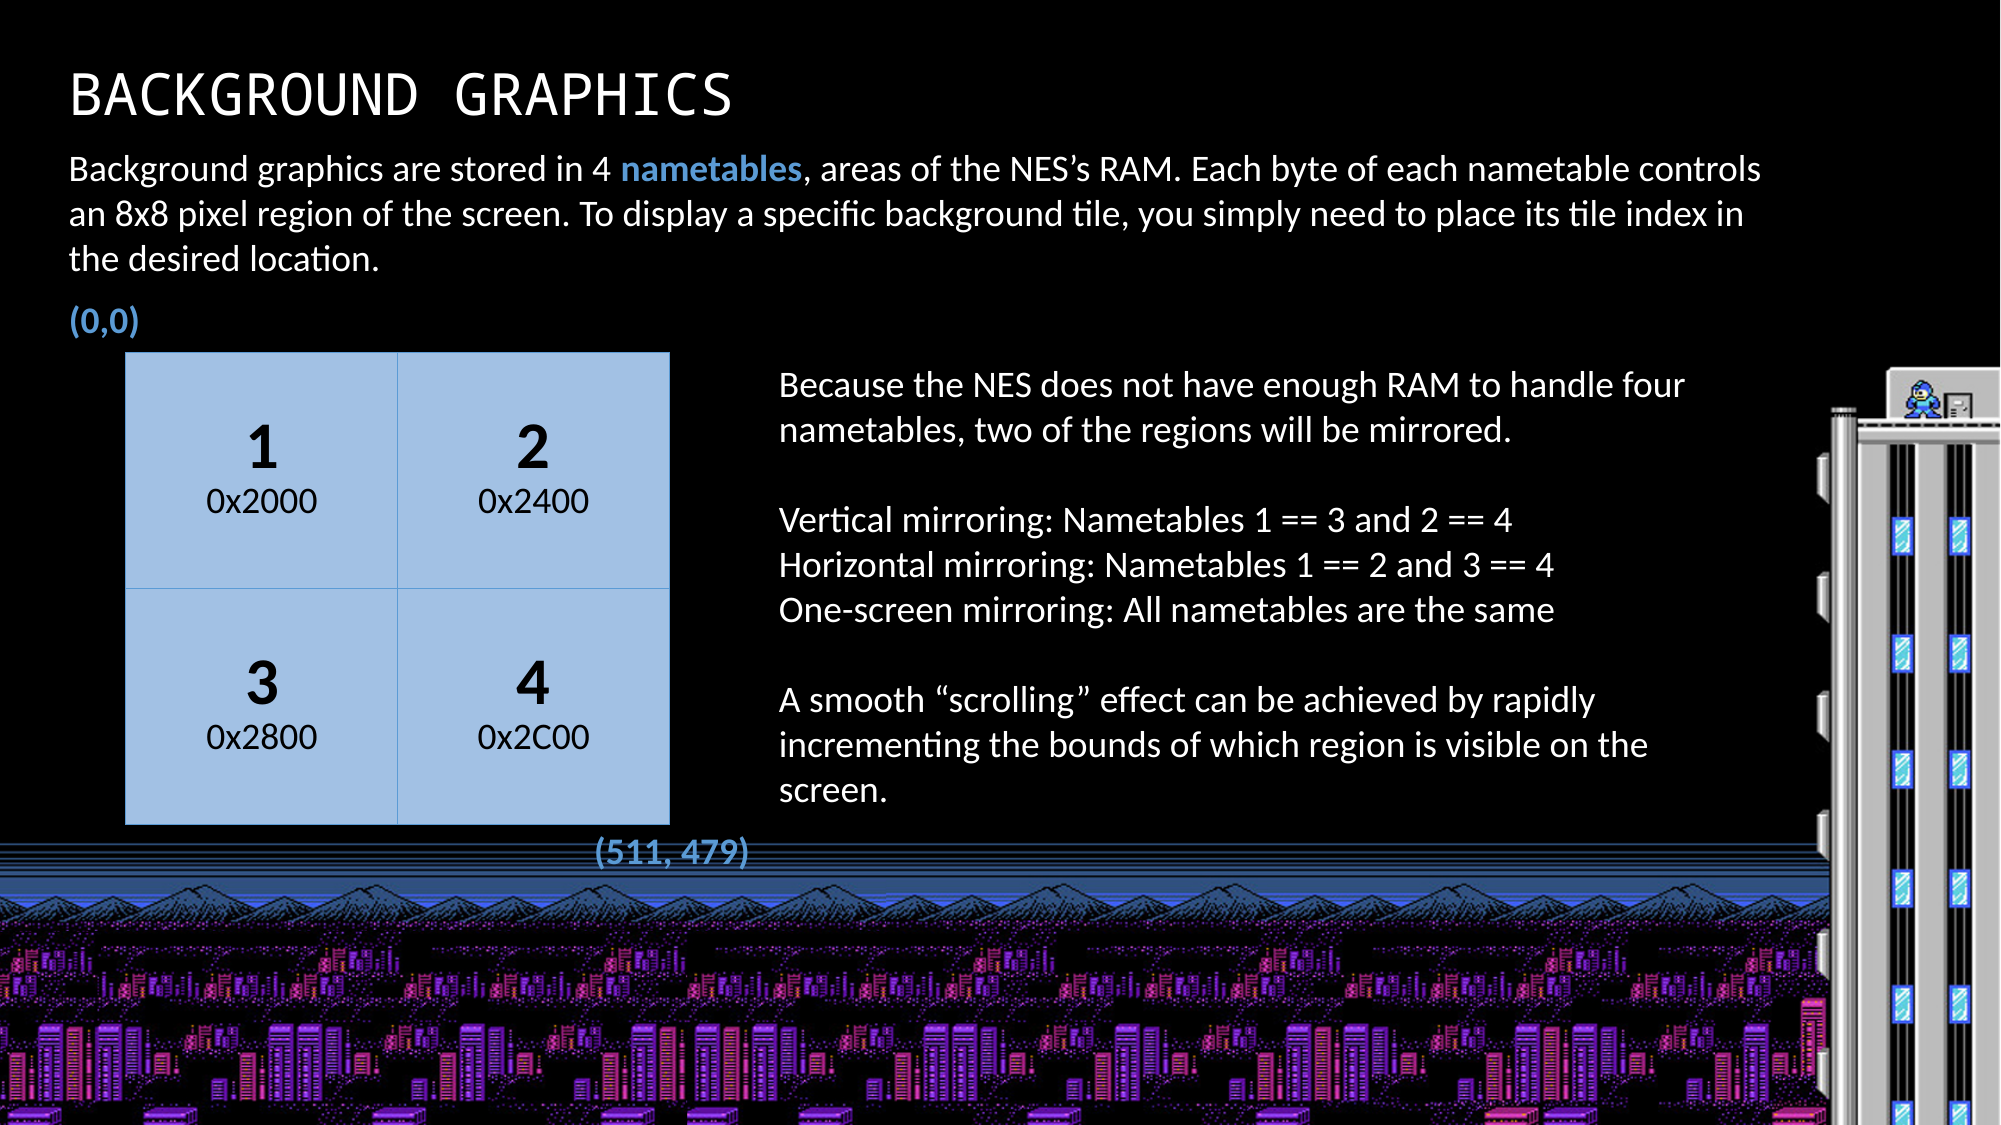

BACKGROUND GRAPHICS
Background graphics are stored in 4 nametables, areas of the NES’s RAM. Each byte of each nametable controls an 8x8 pixel region of the screen. To display a specific background tile, you simply need to place its tile index in the desired location.
(0,0)
| 1 0x2000 | 2 0x2400 |
| --- | --- |
| 3 0x2800 | 4 0x2C00 |
Because the NES does not have enough RAM to handle four nametables, two of the regions will be mirrored.

Vertical mirroring: Nametables 1 == 3 and 2 == 4
Horizontal mirroring: Nametables 1 == 2 and 3 == 4
One-screen mirroring: All nametables are the same

A smooth “scrolling” effect can be achieved by rapidly incrementing the bounds of which region is visible on the screen.
(511, 479)